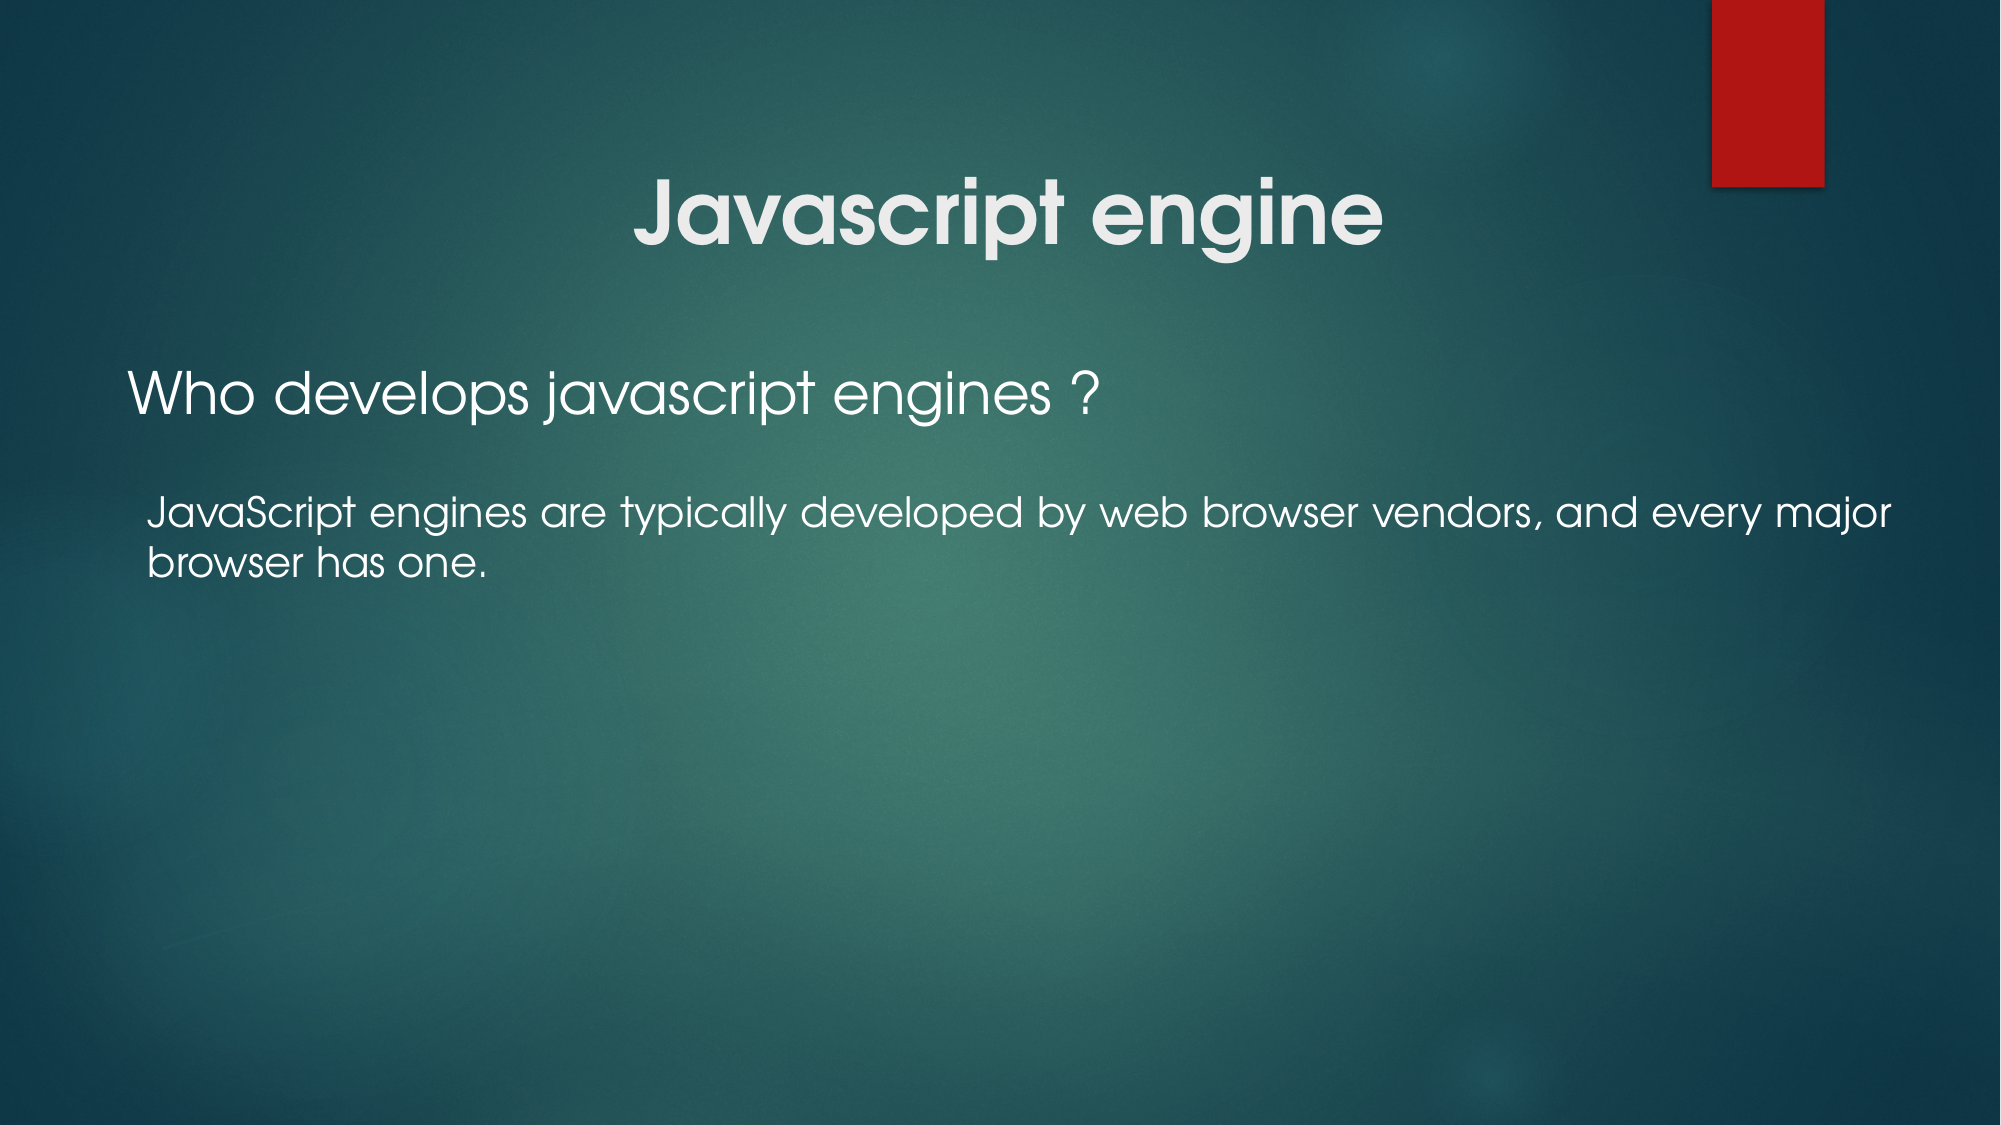

# Javascript engine
Who develops javascript engines ?
JavaScript engines are typically developed by web browser vendors, and every major browser has one.